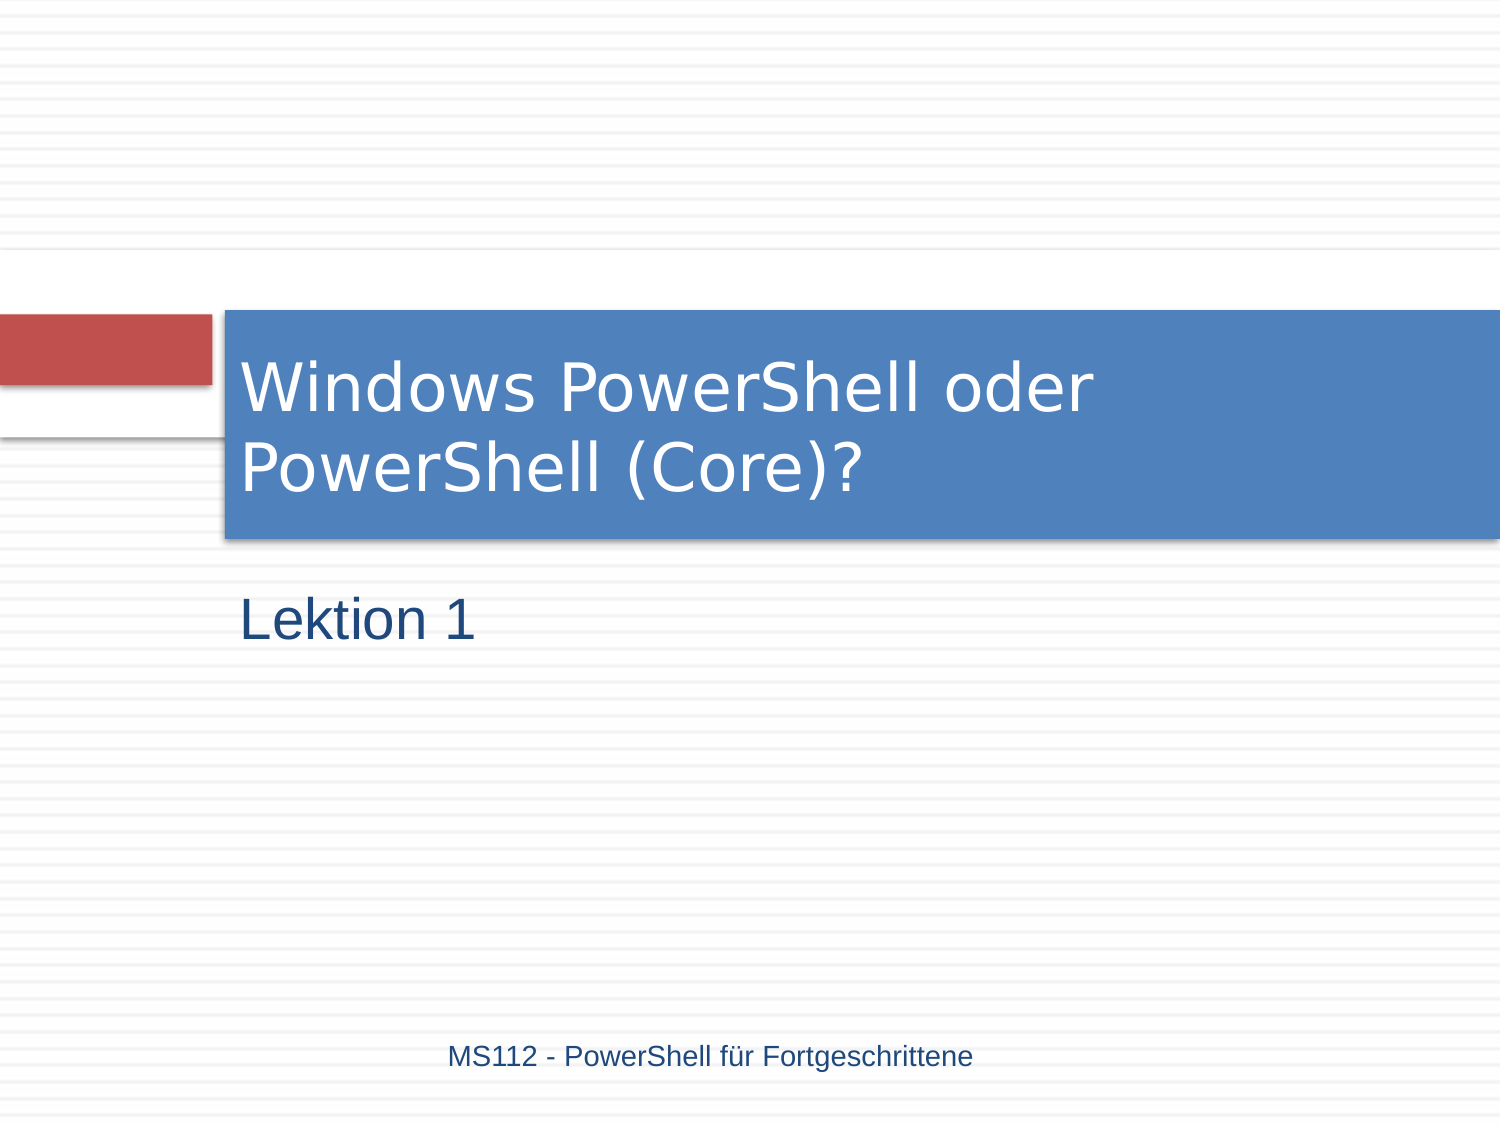

# Windows PowerShell oder PowerShell (Core)?
Lektion 1
MS112 - PowerShell für Fortgeschrittene